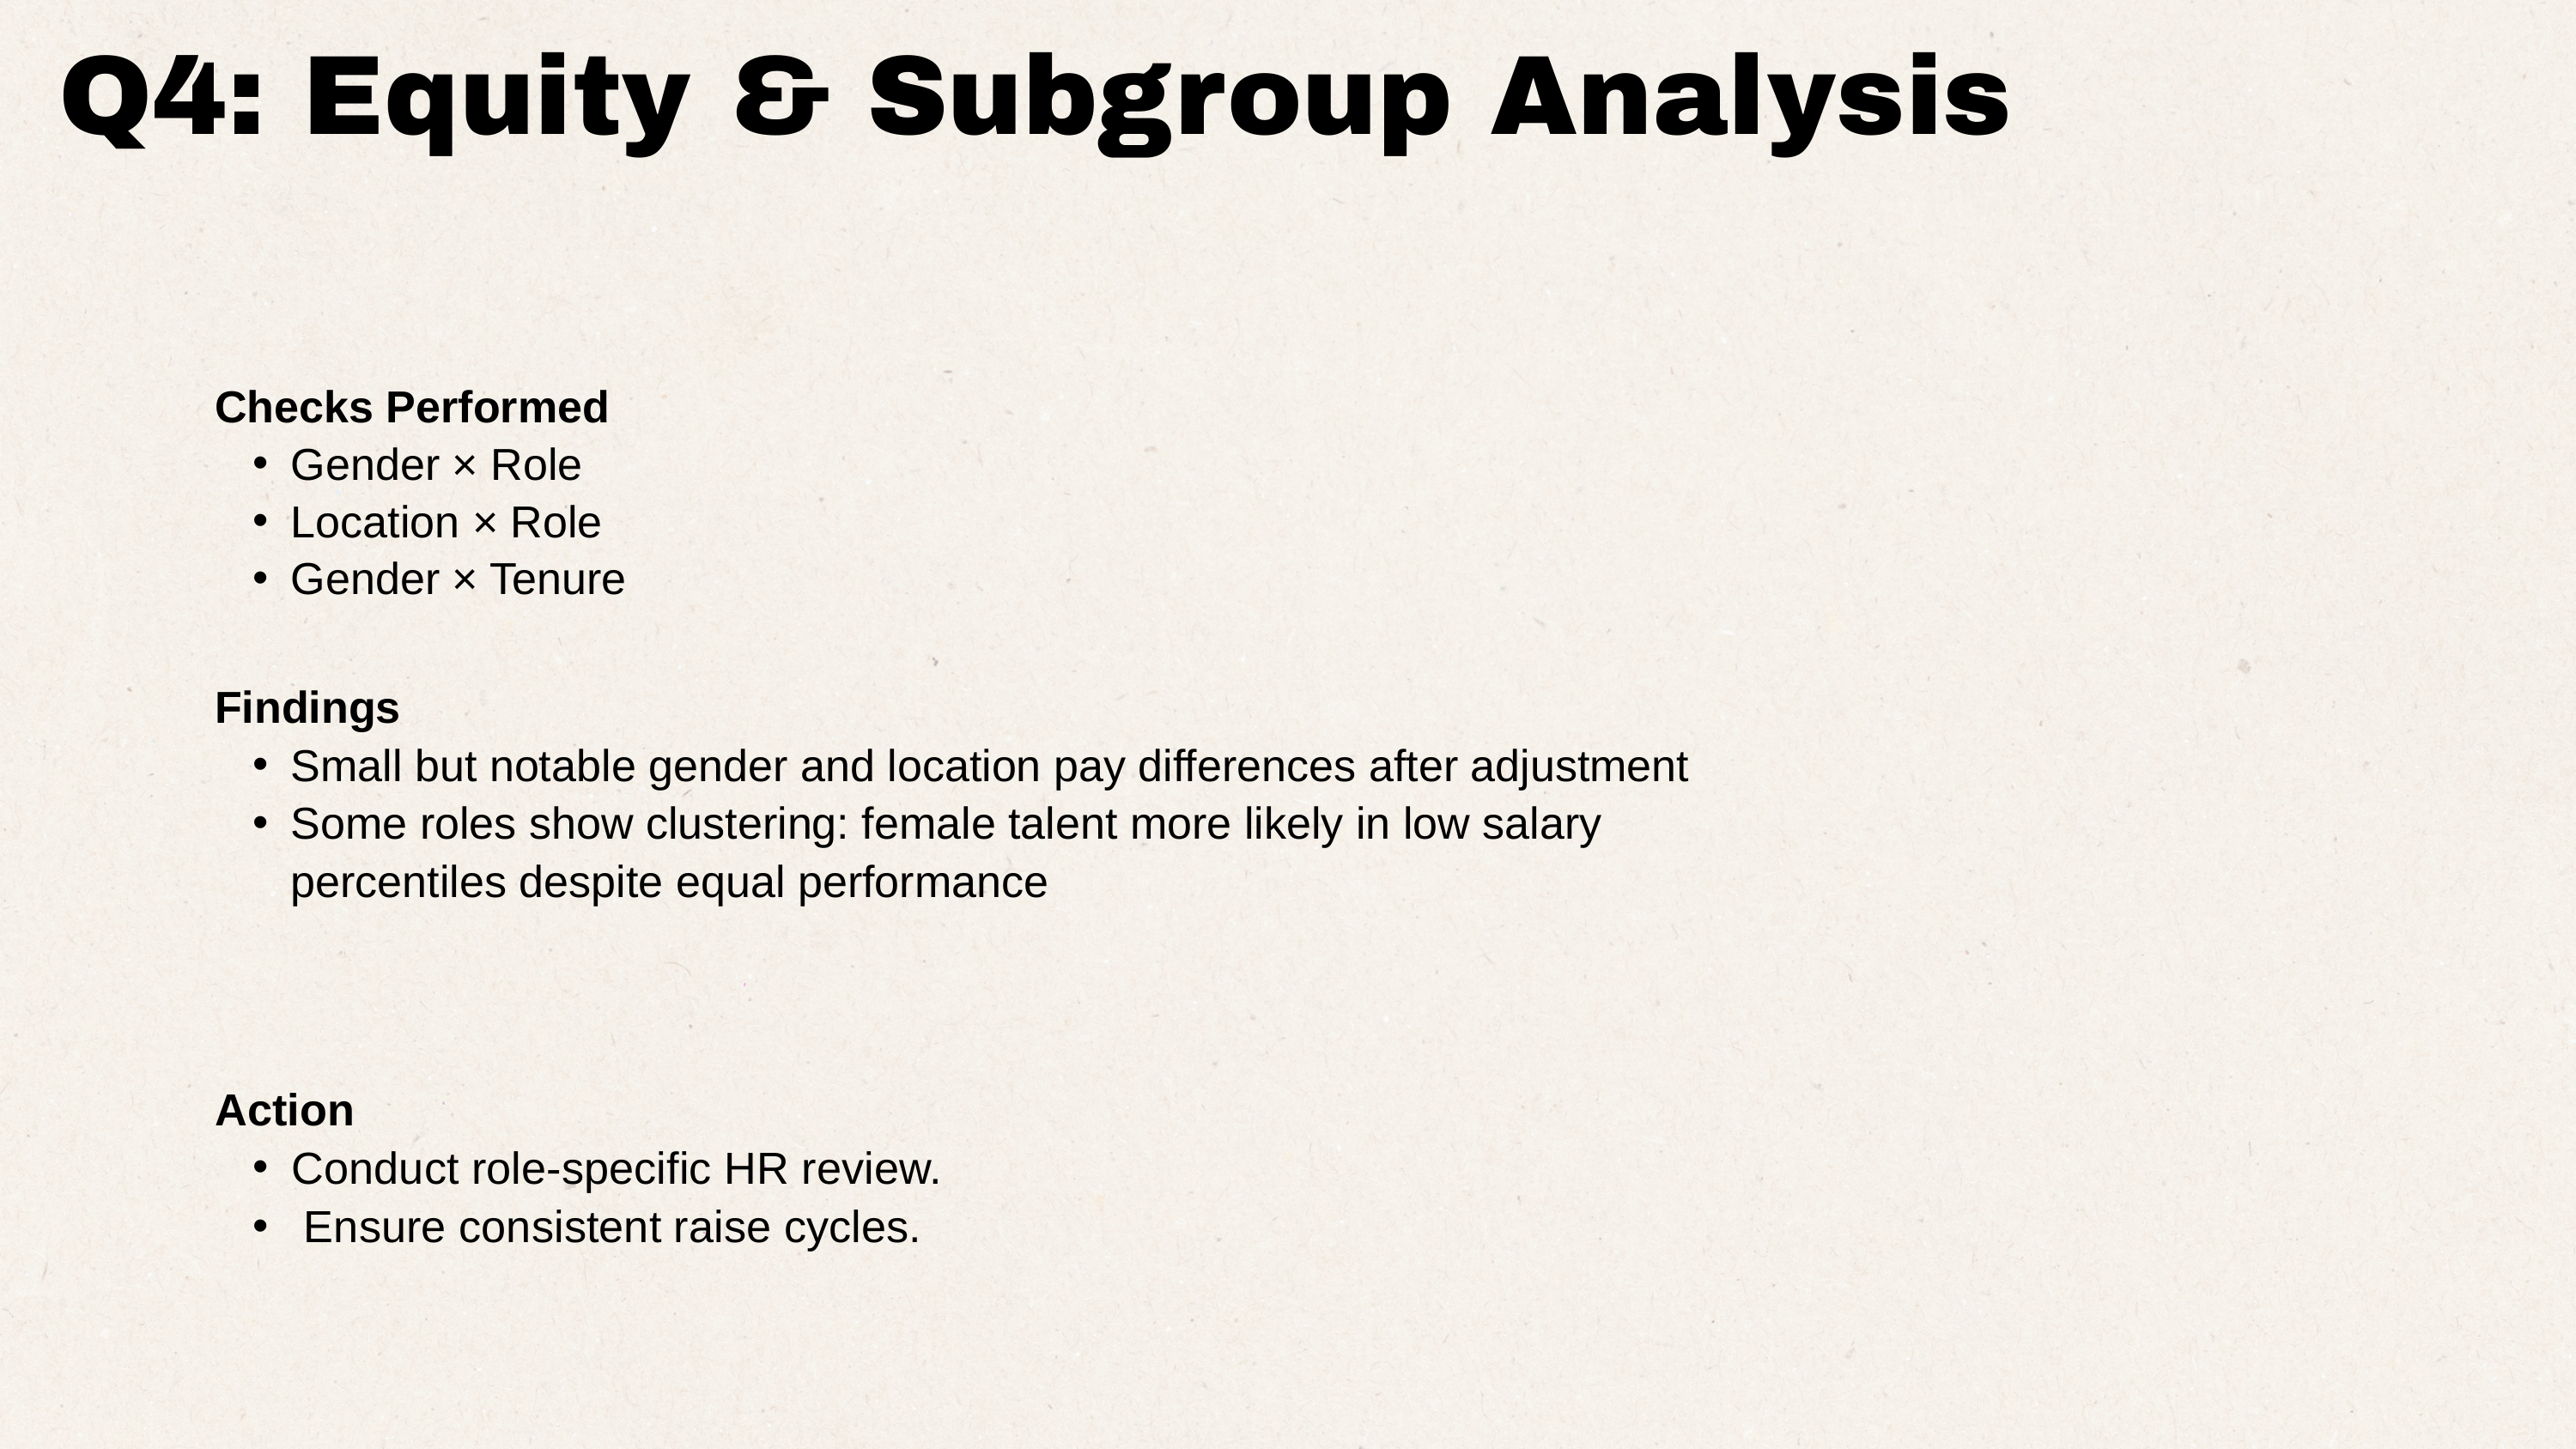

Q4: Equity & Subgroup Analysis

Checks Performed
Gender × Role
Location × Role
Gender × Tenure

Findings
Small but notable gender and location pay differences after adjustment
Some roles show clustering: female talent more likely in low salary percentiles despite equal performance

Action
Conduct role-specific HR review.
 Ensure consistent raise cycles.